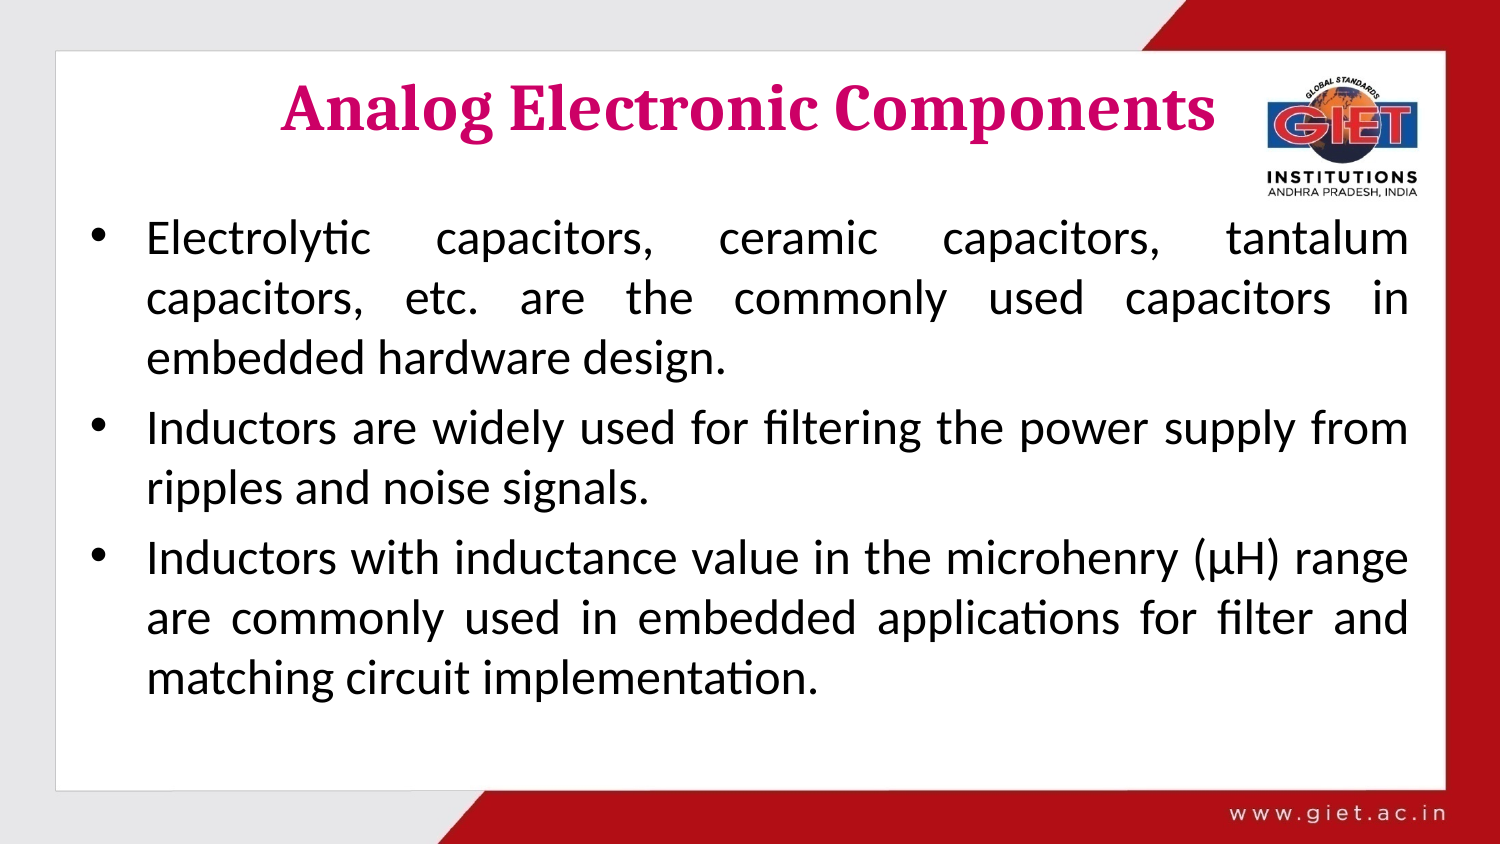

# Analog Electronic Components
Electrolytic capacitors, ceramic capacitors, tantalum capacitors, etc. are the commonly used capacitors in embedded hardware design.
Inductors are widely used for filtering the power supply from ripples and noise signals.
Inductors with inductance value in the microhenry (µH) range are commonly used in embedded applications for filter and matching circuit implementation.